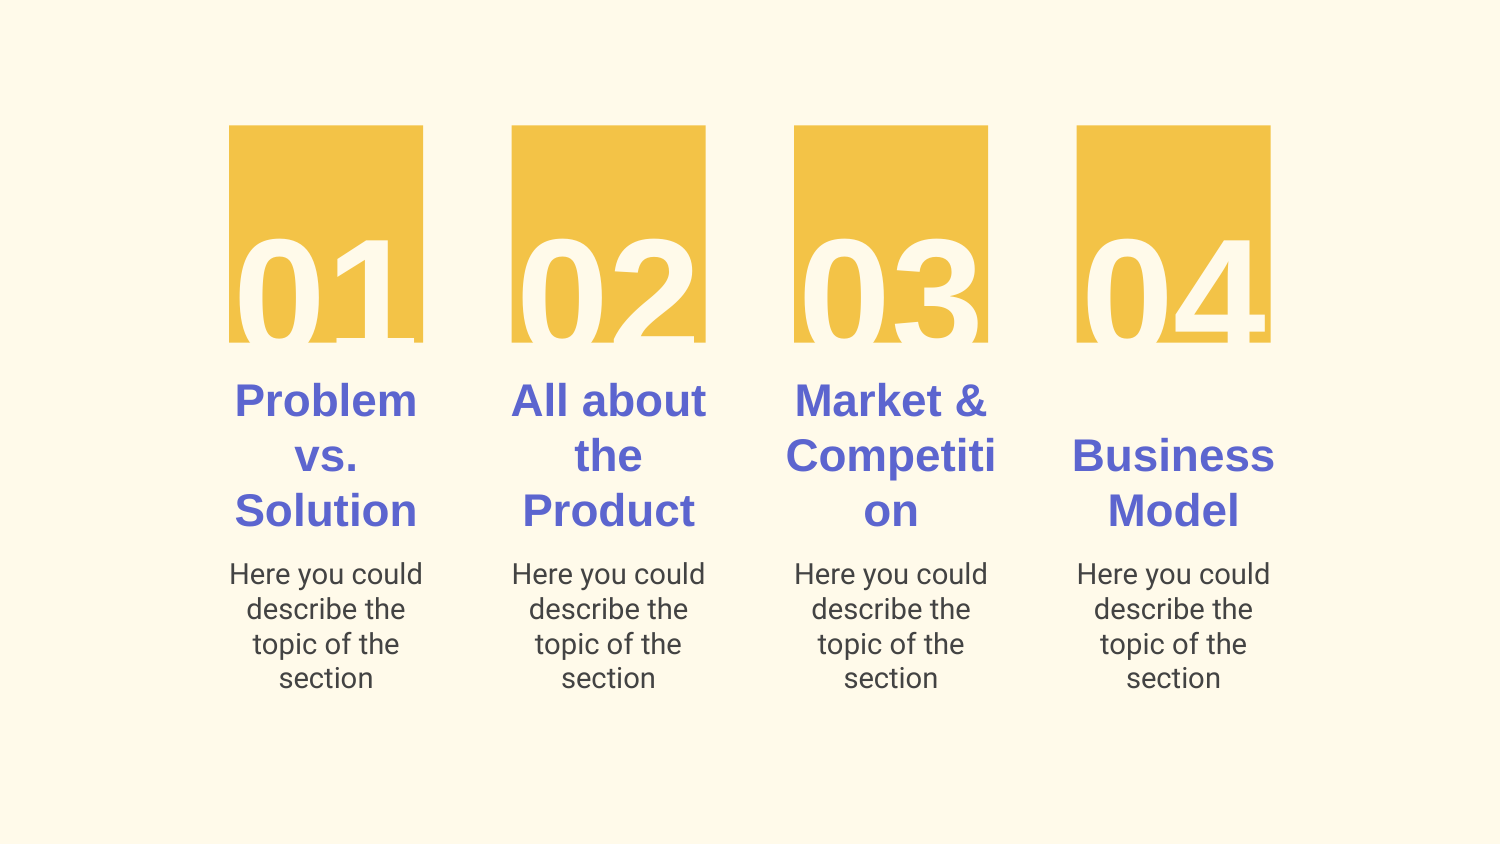

01
02
03
04
# Problem vs. Solution
All about the Product
Market & Competition
Business Model
Here you could describe the
topic of the section

Here you could describe the
topic of the section
Here you could describe the
topic of the section
Here you could describe the
topic of the section